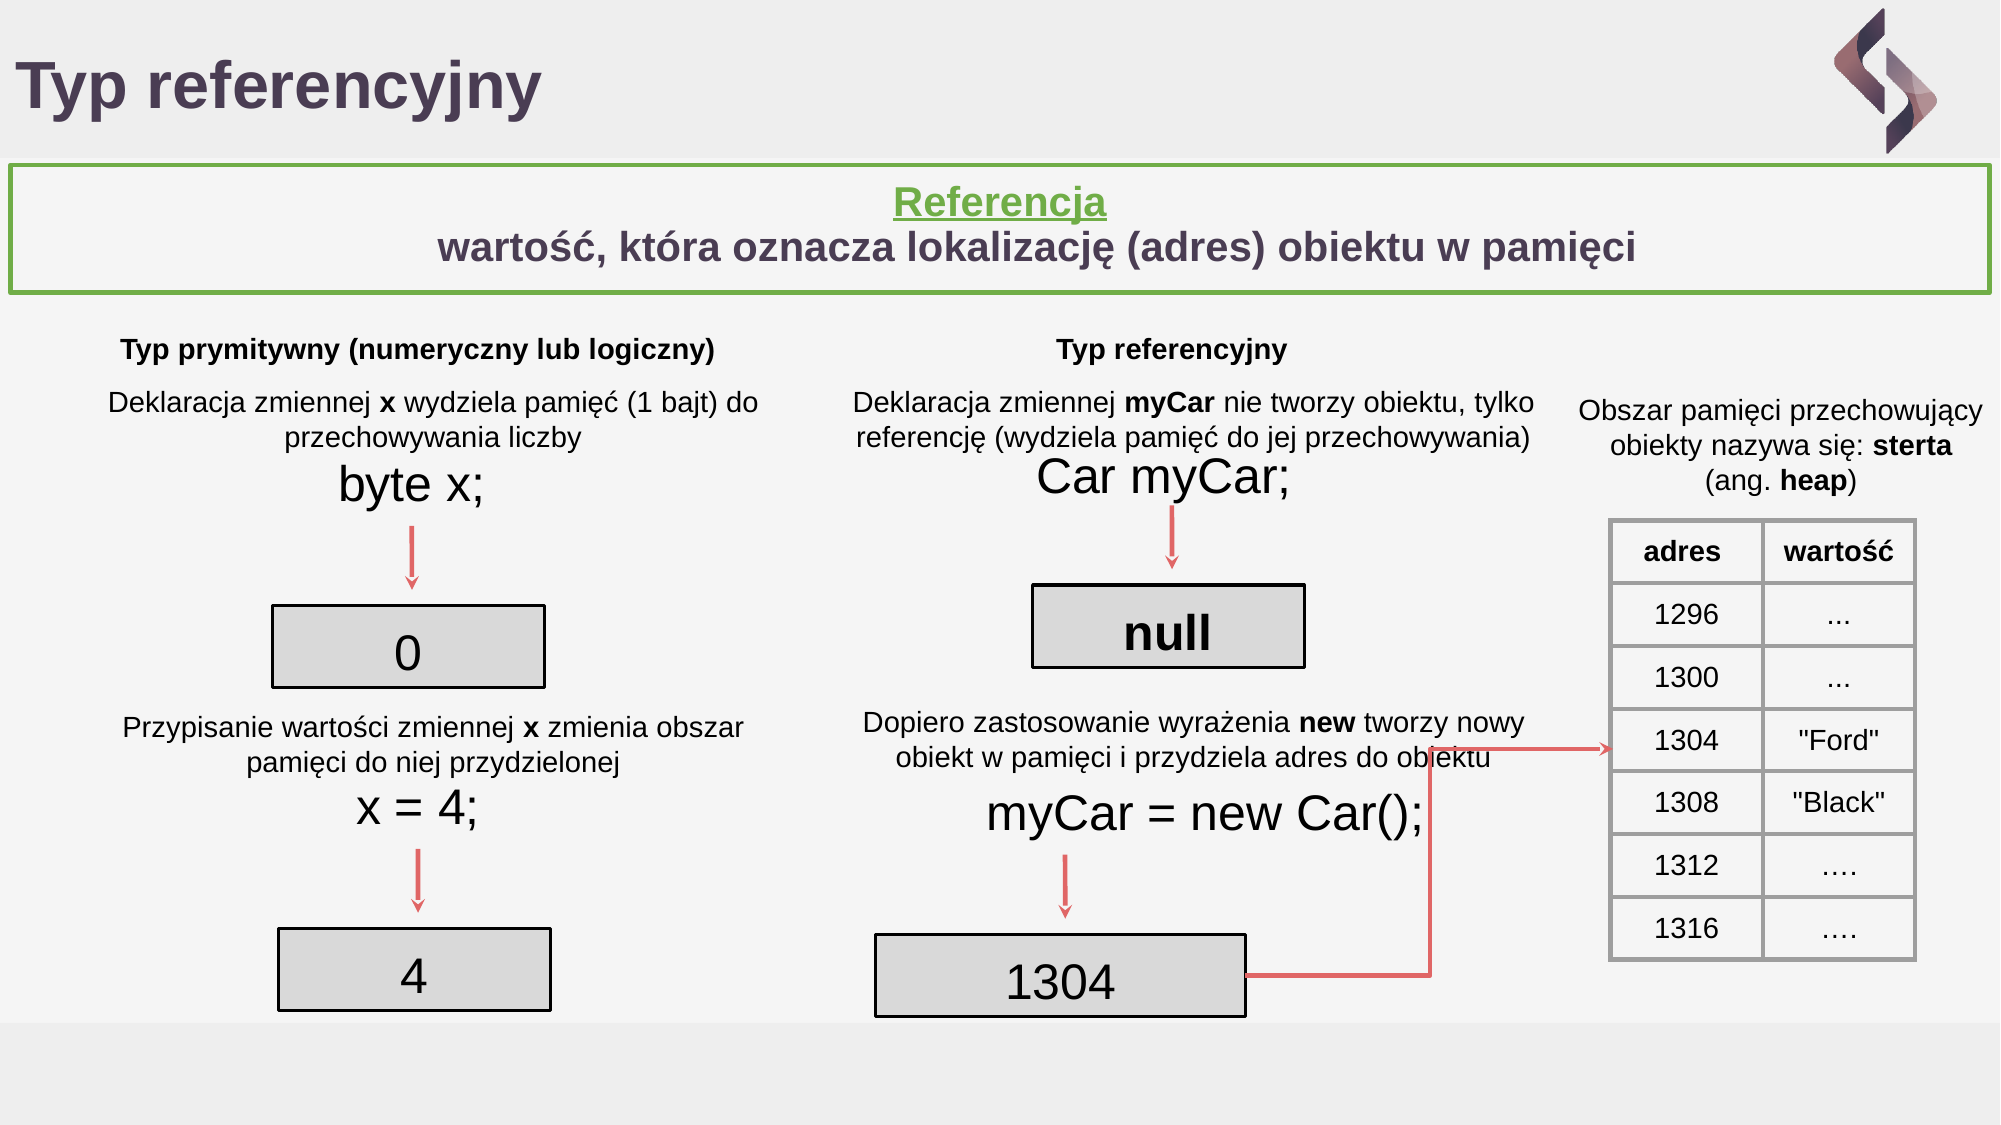

# Typ referencyjny
Referencja
wartość, która oznacza lokalizację (adres) obiektu w pamięci

Typ prymitywny (numeryczny lub logiczny)

Typ referencyjny
Deklaracja zmiennej x wydziela pamięć (1 bajt) do przechowywania liczby
Deklaracja zmiennej myCar nie tworzy obiektu, tylko referencję (wydziela pamięć do jej przechowywania)
Obszar pamięci przechowujący obiekty nazywa się: sterta (ang. heap)
Car myCar;

null
byte x;

0
| adres | wartość |
| --- | --- |
| 1296 | ... |
| 1300 | ... |
| 1304 | "Ford" |
| 1308 | "Black" |
| 1312 | …. |
| 1316 | …. |
Dopiero zastosowanie wyrażenia new tworzy nowy obiekt w pamięci i przydziela adres do obiektu
Przypisanie wartości zmiennej x zmienia obszar pamięci do niej przydzielonej
x = 4;

4
myCar = new Car();

1304